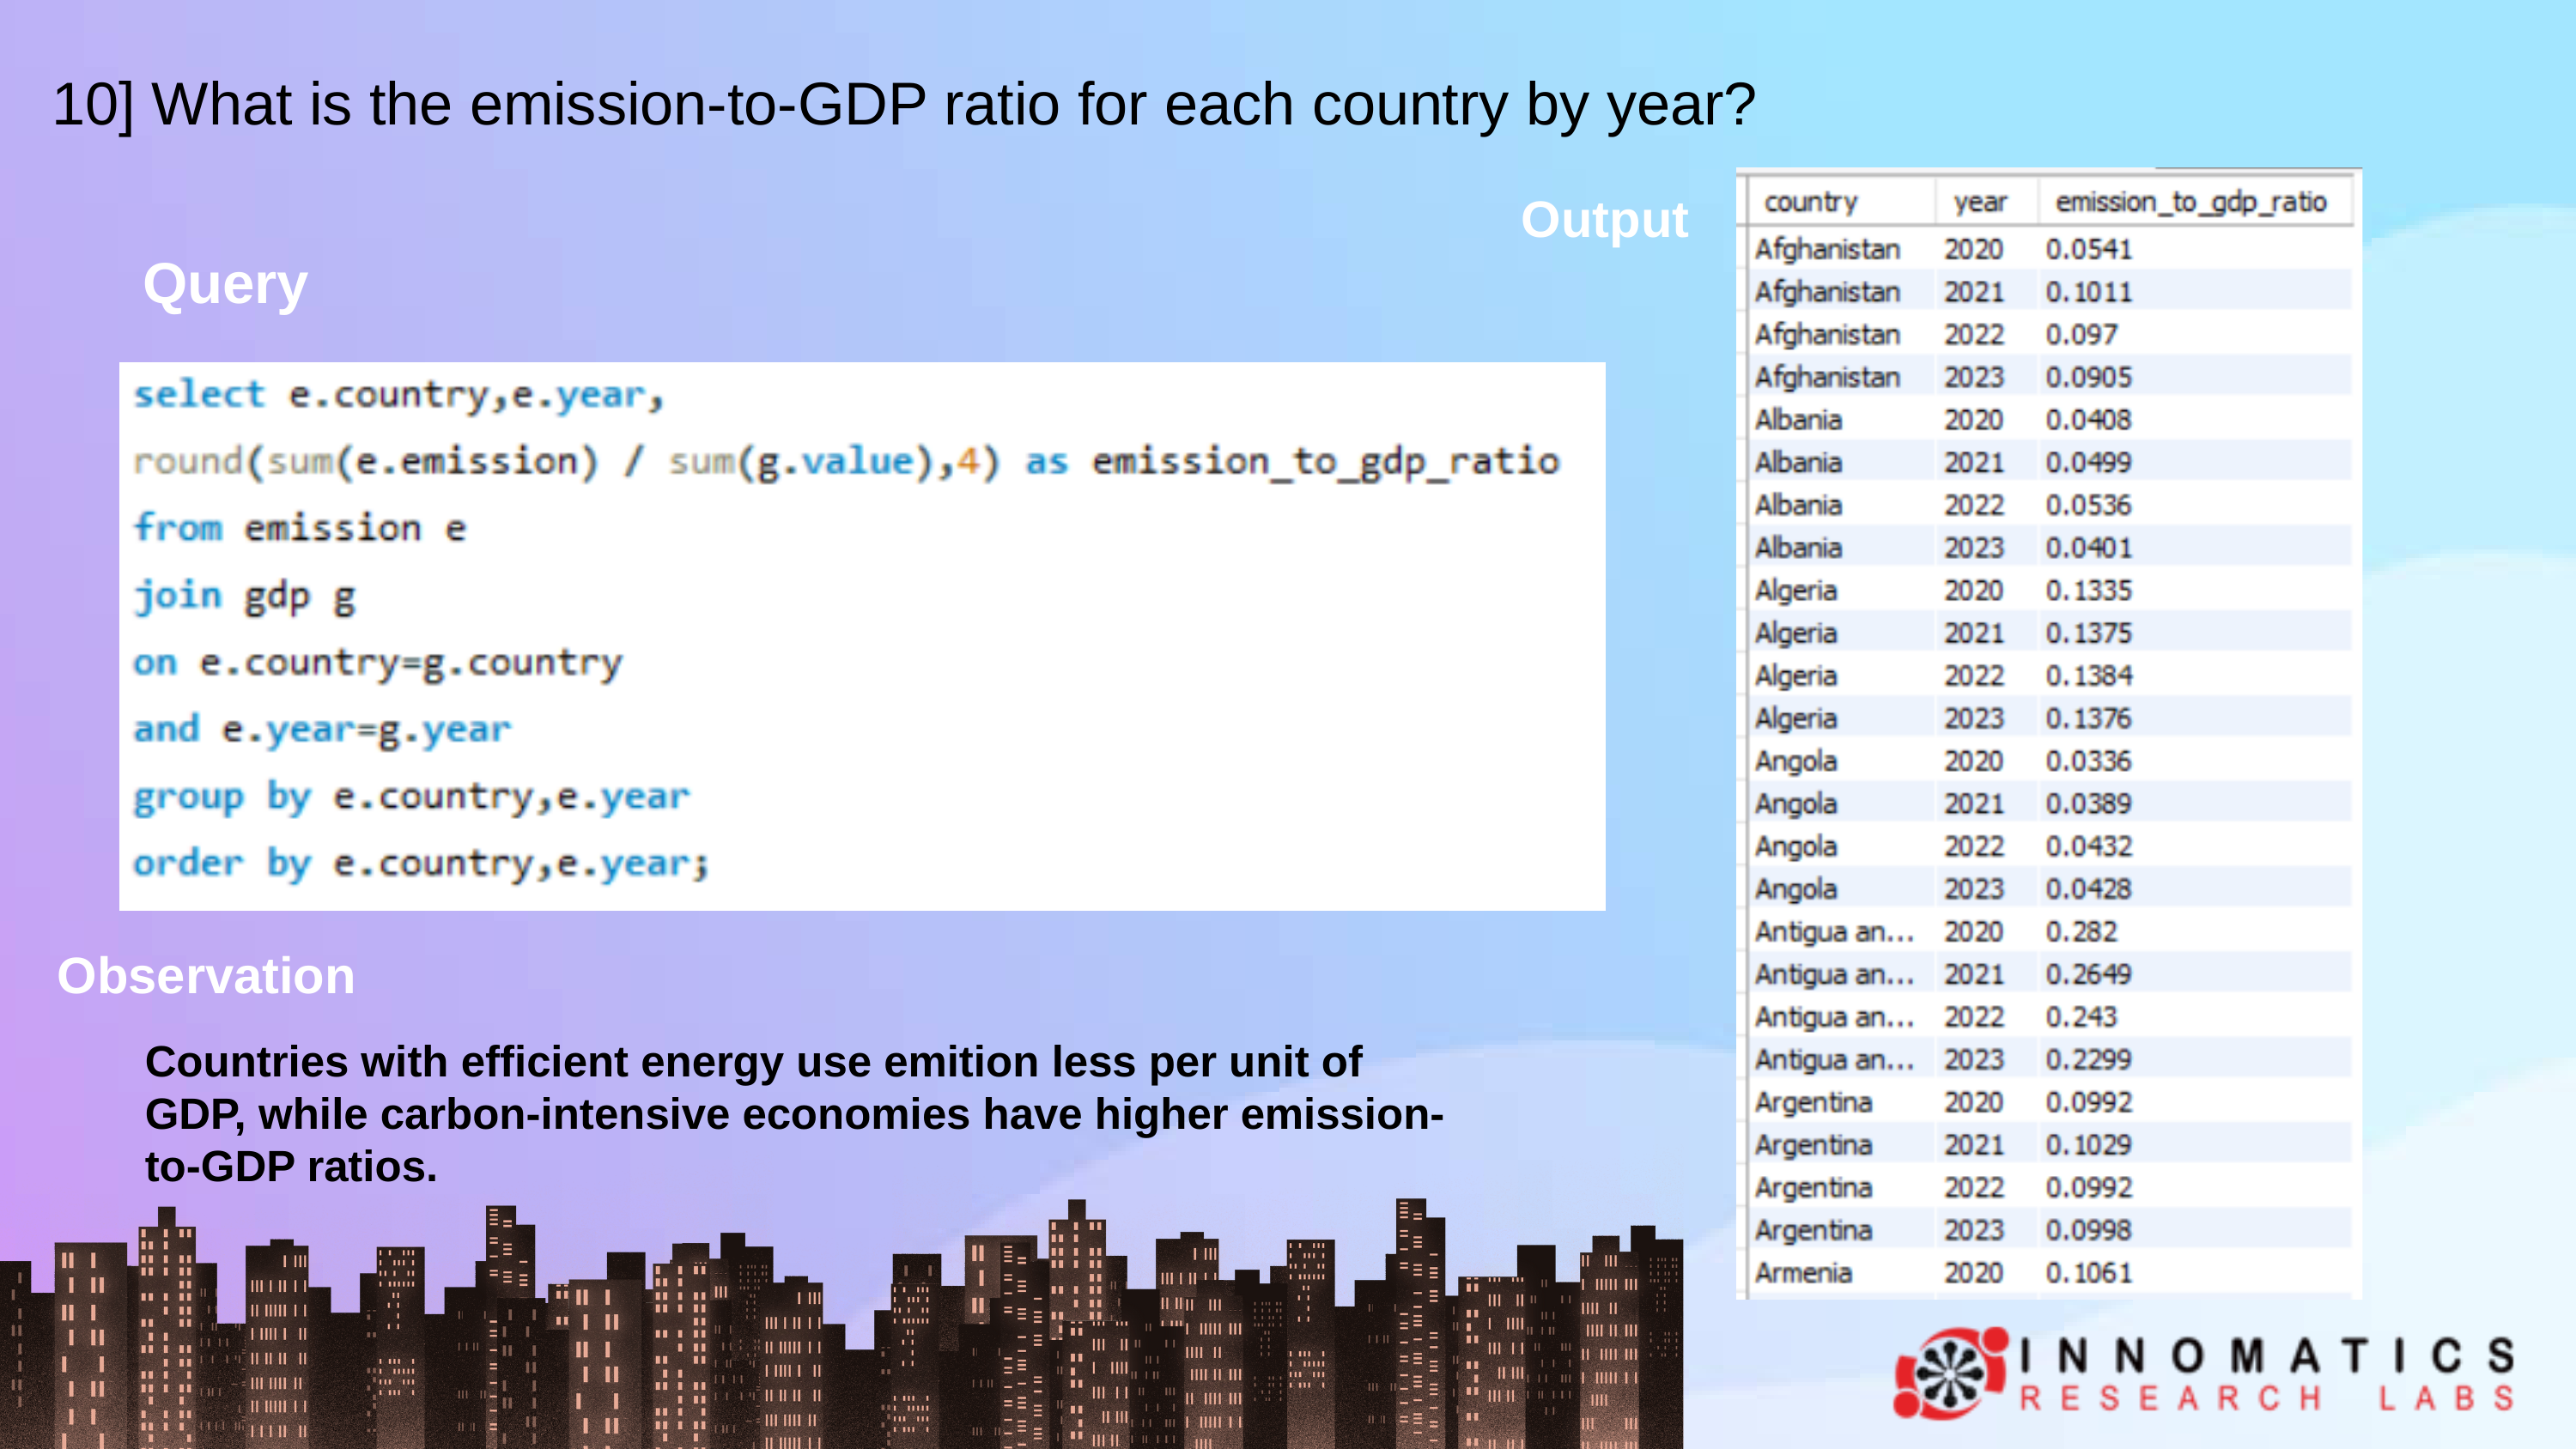

10] What is the emission-to-GDP ratio for each country by year?

Output
Query

Observation
Countries with efficient energy use emition less per unit of GDP, while carbon-intensive economies have higher emission-to-GDP ratios.